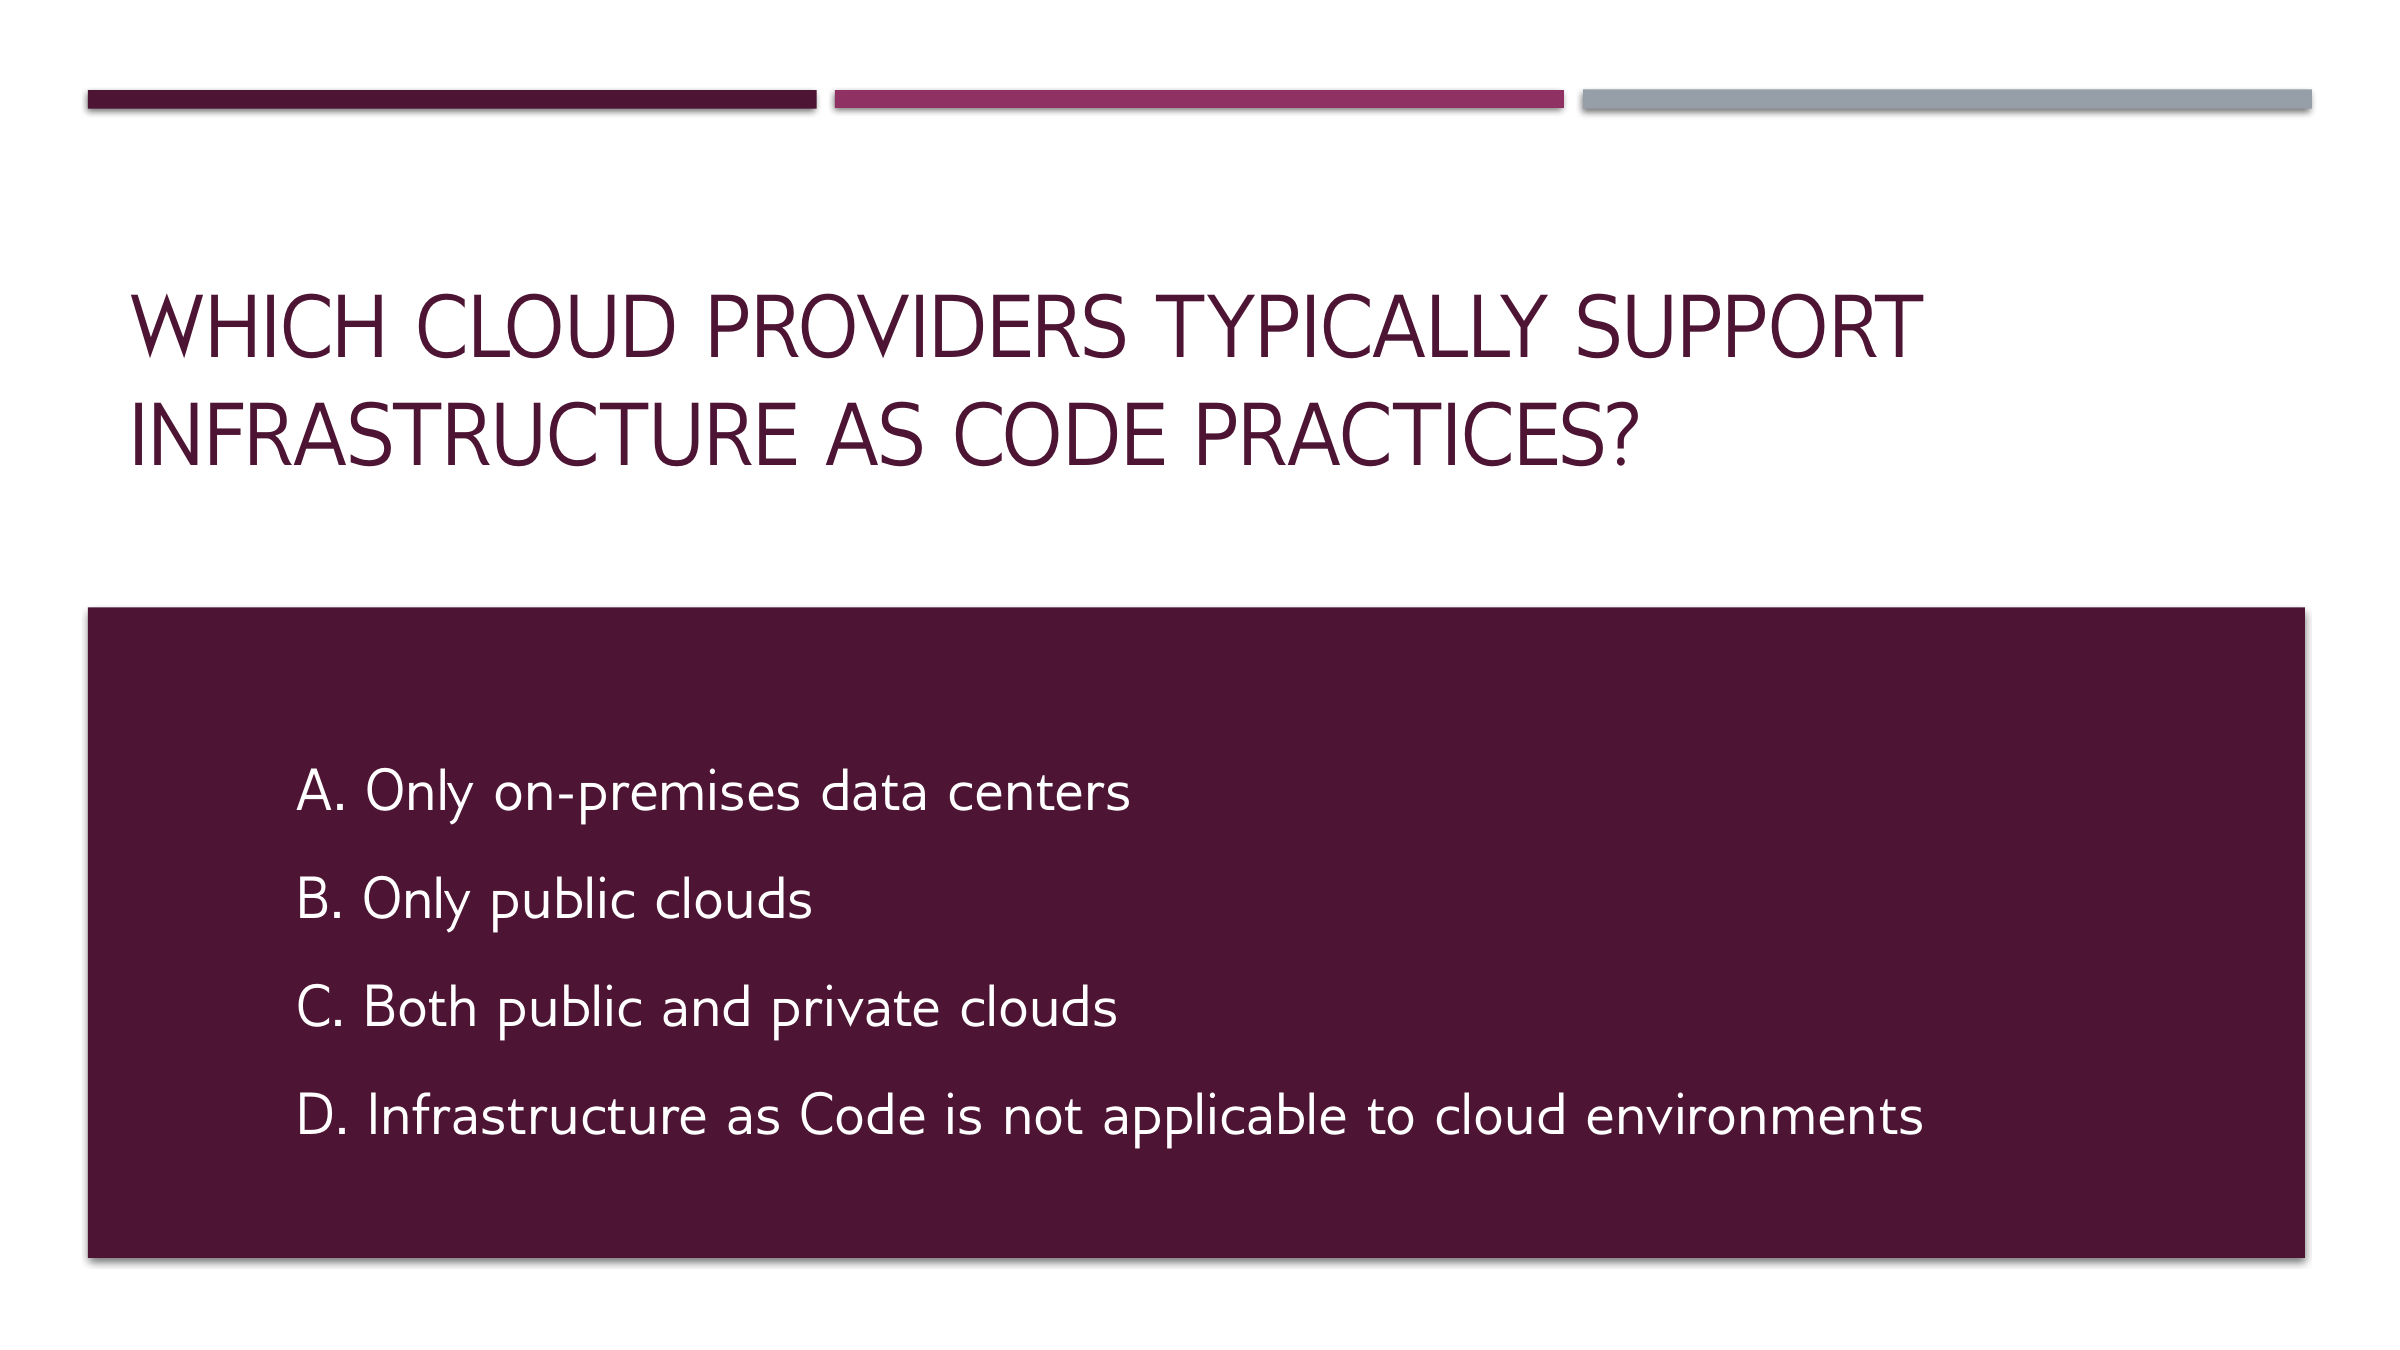

# Which cloud providers typically support Infrastructure as Code practices?

A. Only on-premises data centers
B. Only public clouds
C. Both public and private clouds
D. Infrastructure as Code is not applicable to cloud environments